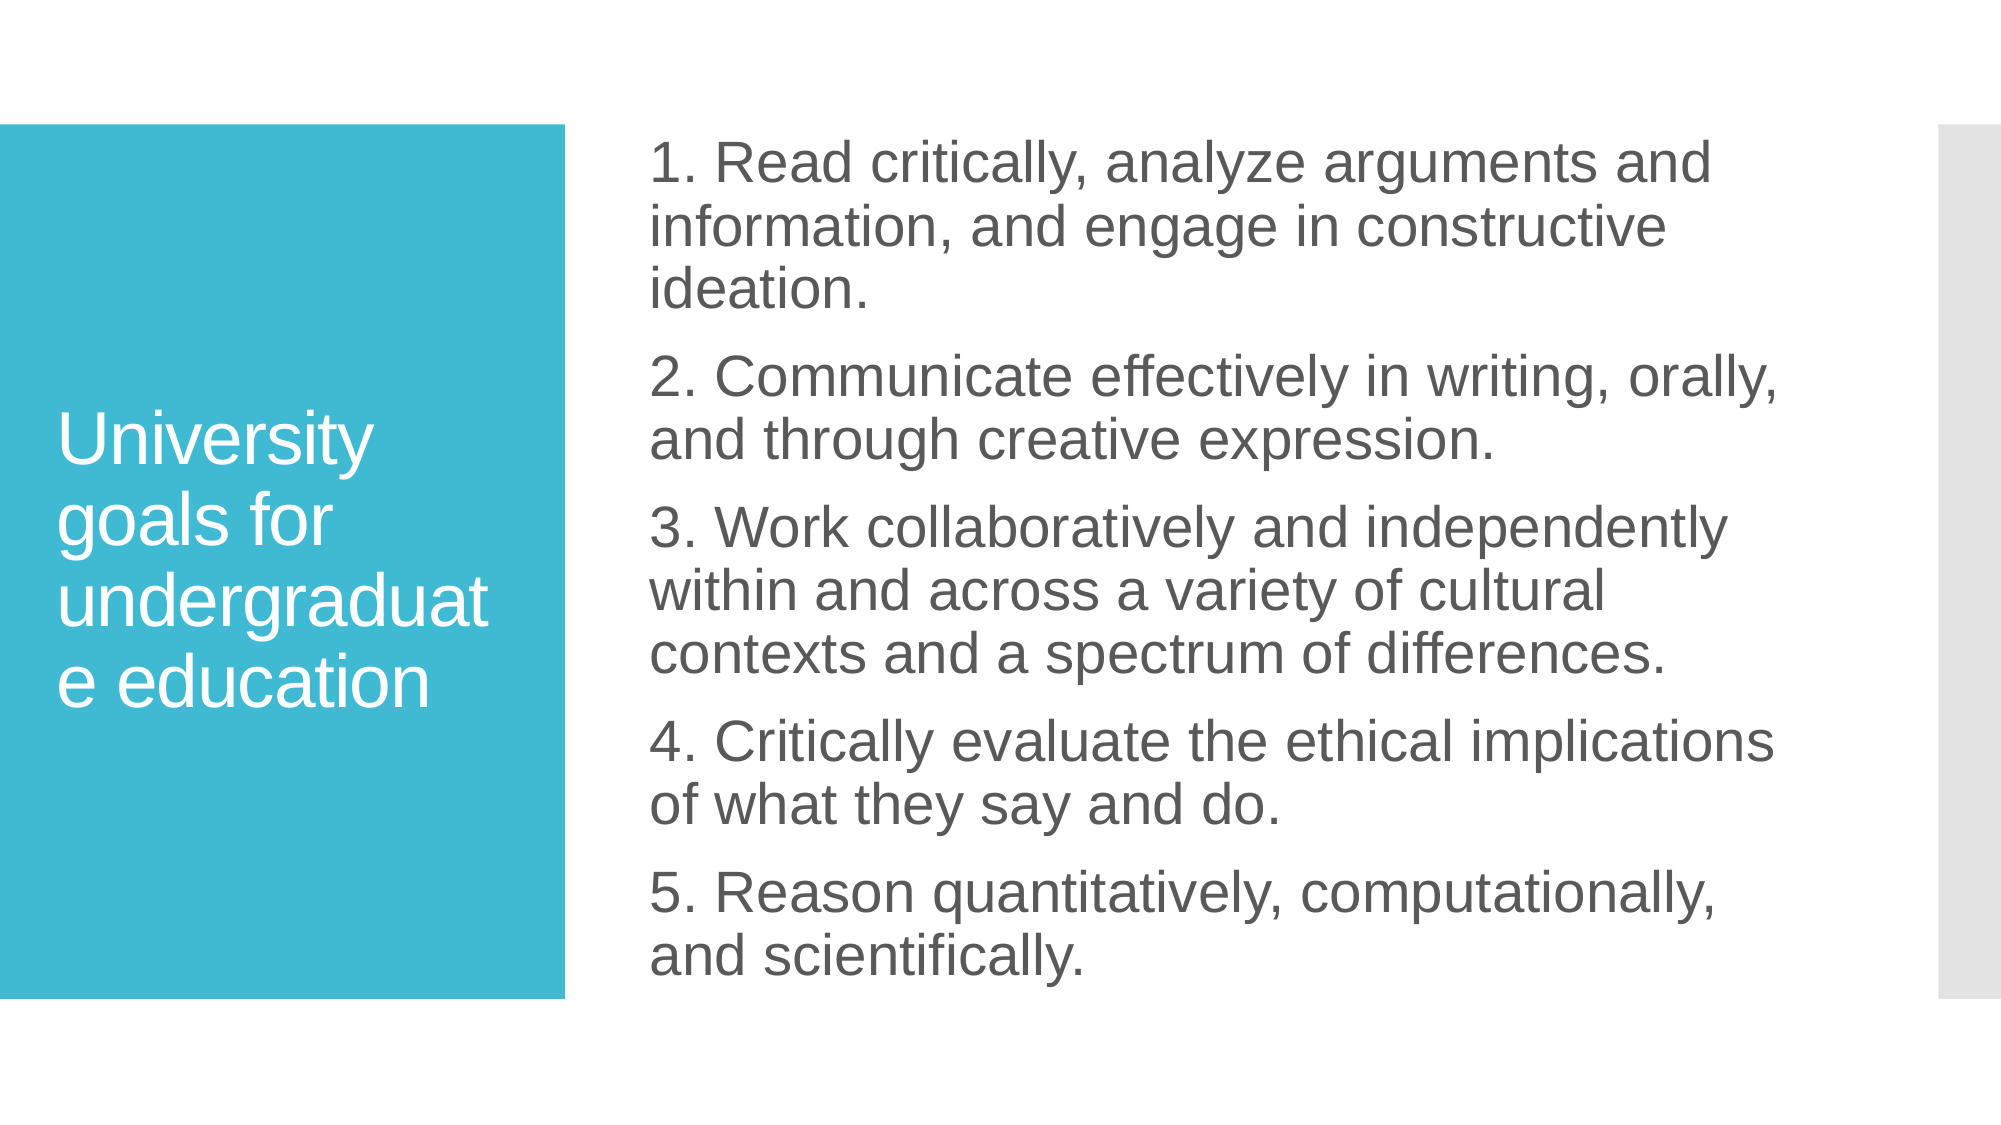

# University goals for undergraduate education
1. Read critically, analyze arguments and information, and engage in constructive ideation.
2. Communicate effectively in writing, orally, and through creative expression.
3. Work collaboratively and independently within and across a variety of cultural contexts and a spectrum of differences.
4. Critically evaluate the ethical implications of what they say and do.
5. Reason quantitatively, computationally, and scientifically.